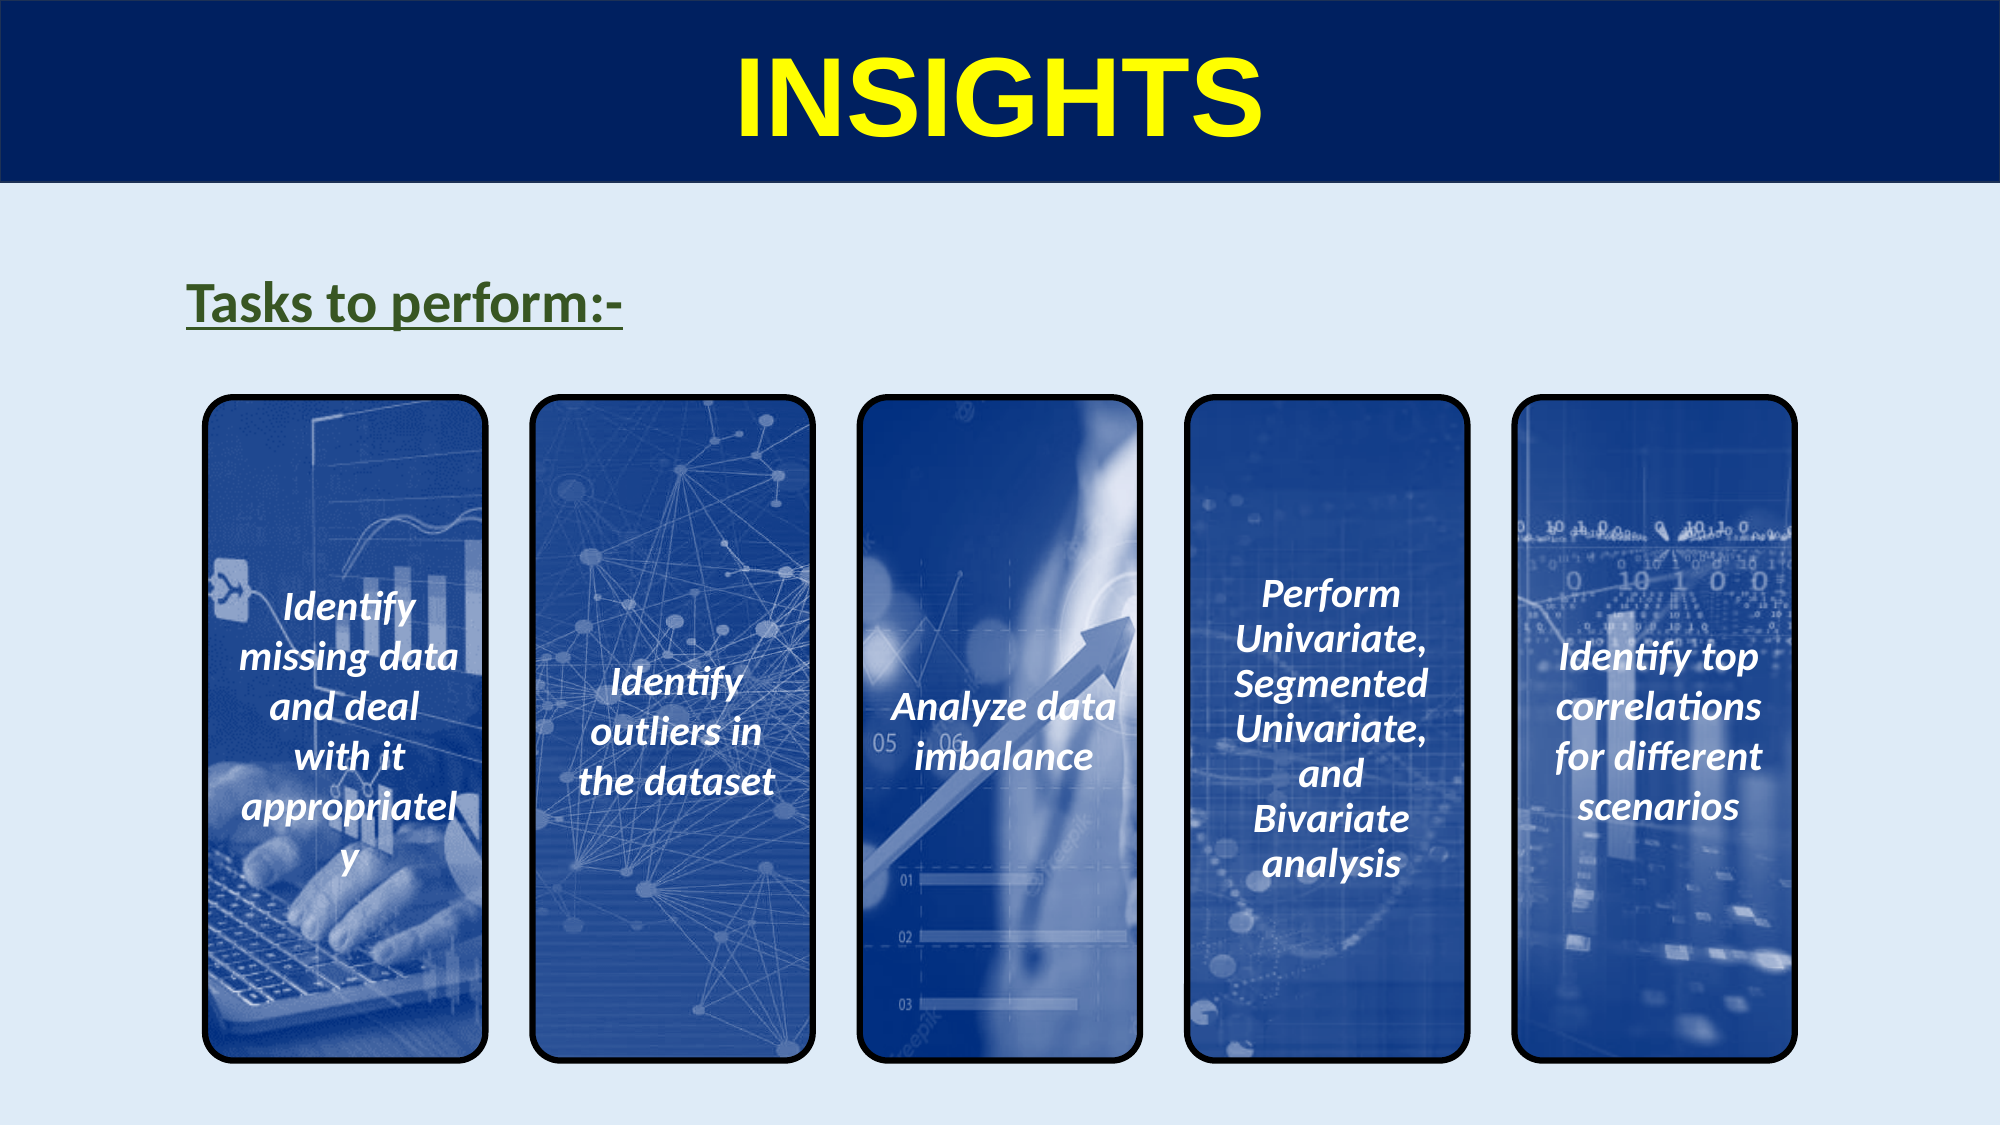

INSIGHTS
Tasks to perform:-
Identify missing data and deal
with it appropriately
Identify outliers in the dataset
Analyze data imbalance
Perform Univariate, Segmented Univariate, and Bivariate analysis
Identify top correlations for different scenarios